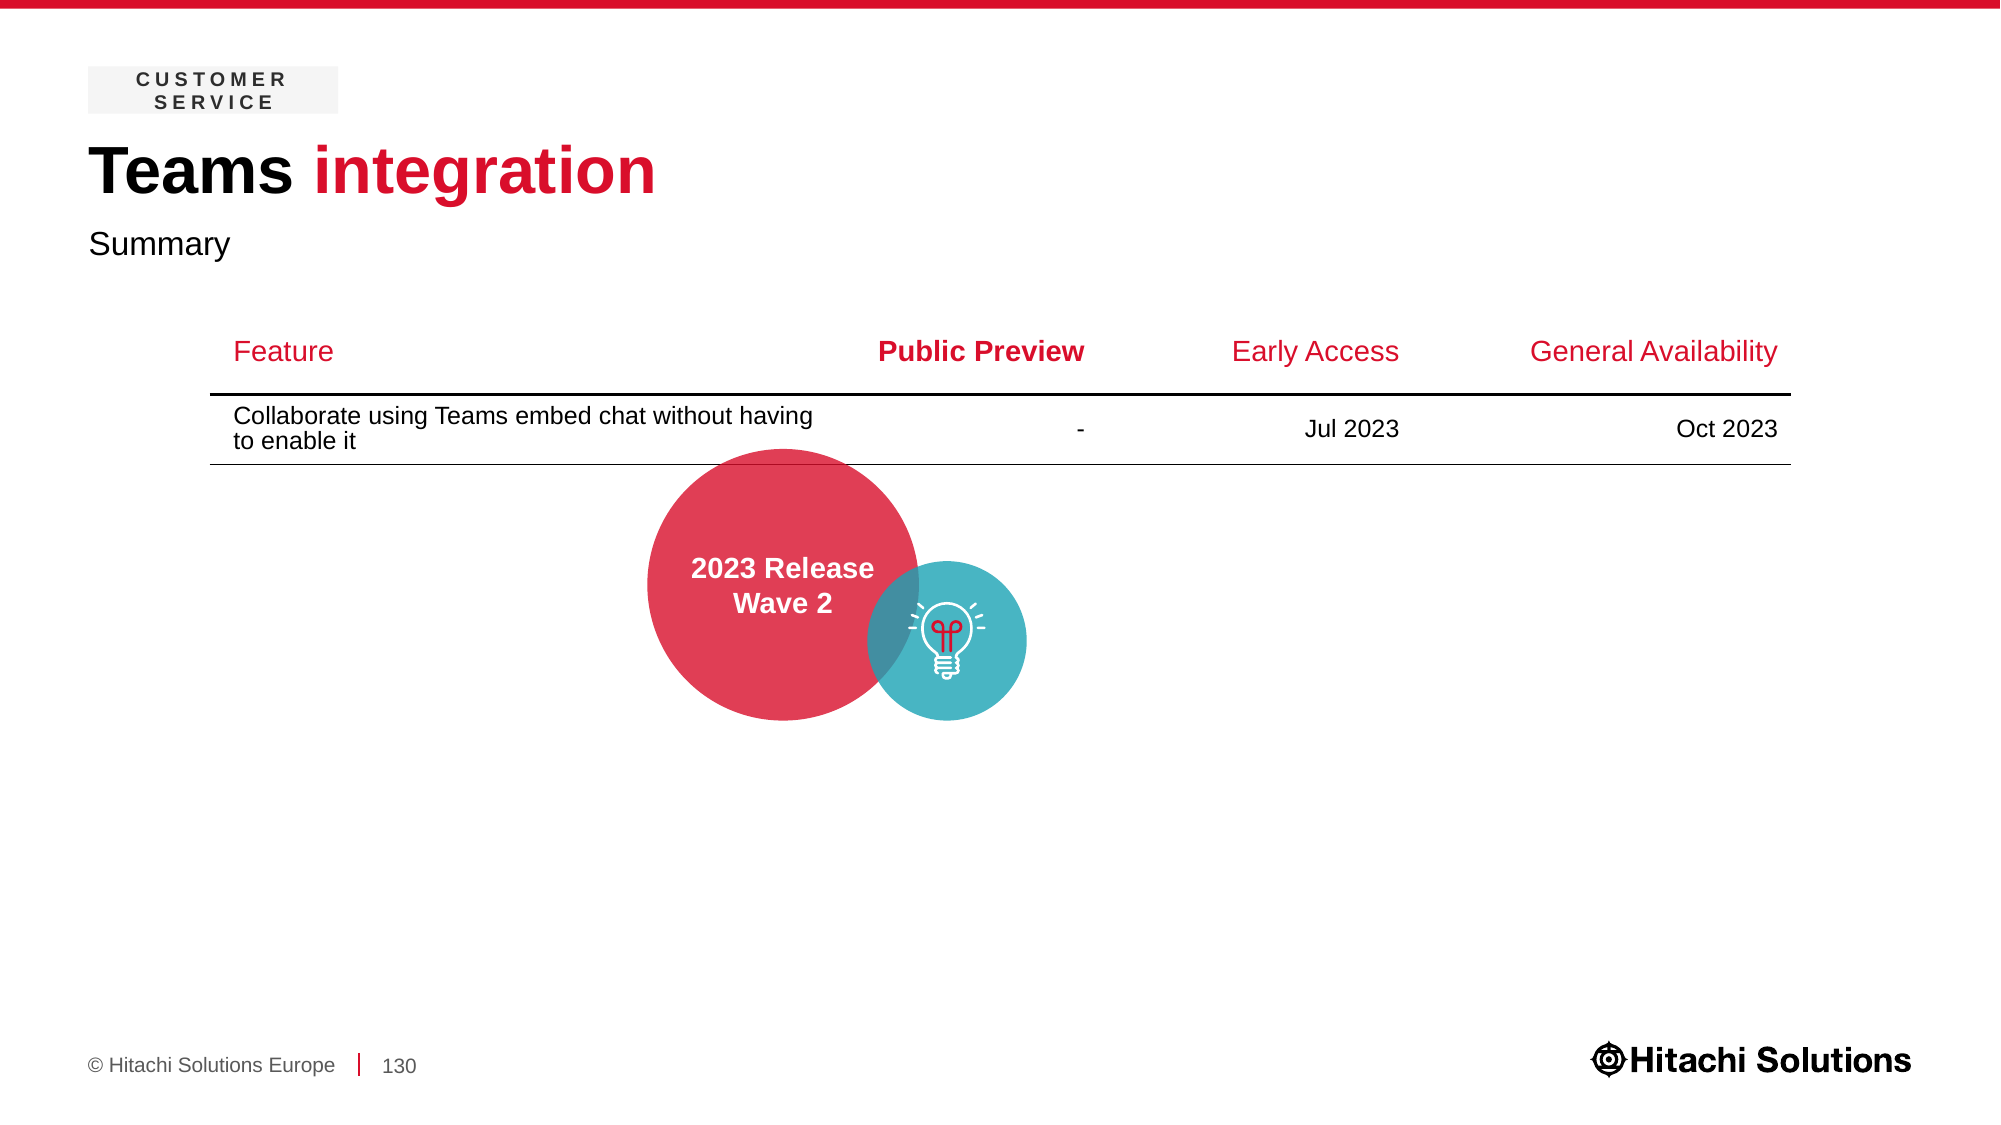

Customer service
# Teams integration
Summary
| Feature | Public Preview | Early Access | General Availability |
| --- | --- | --- | --- |
| Collaborate using Teams embed chat without having to enable it | - | Jul 2023 | Oct 2023 |
2023 Release Wave 2